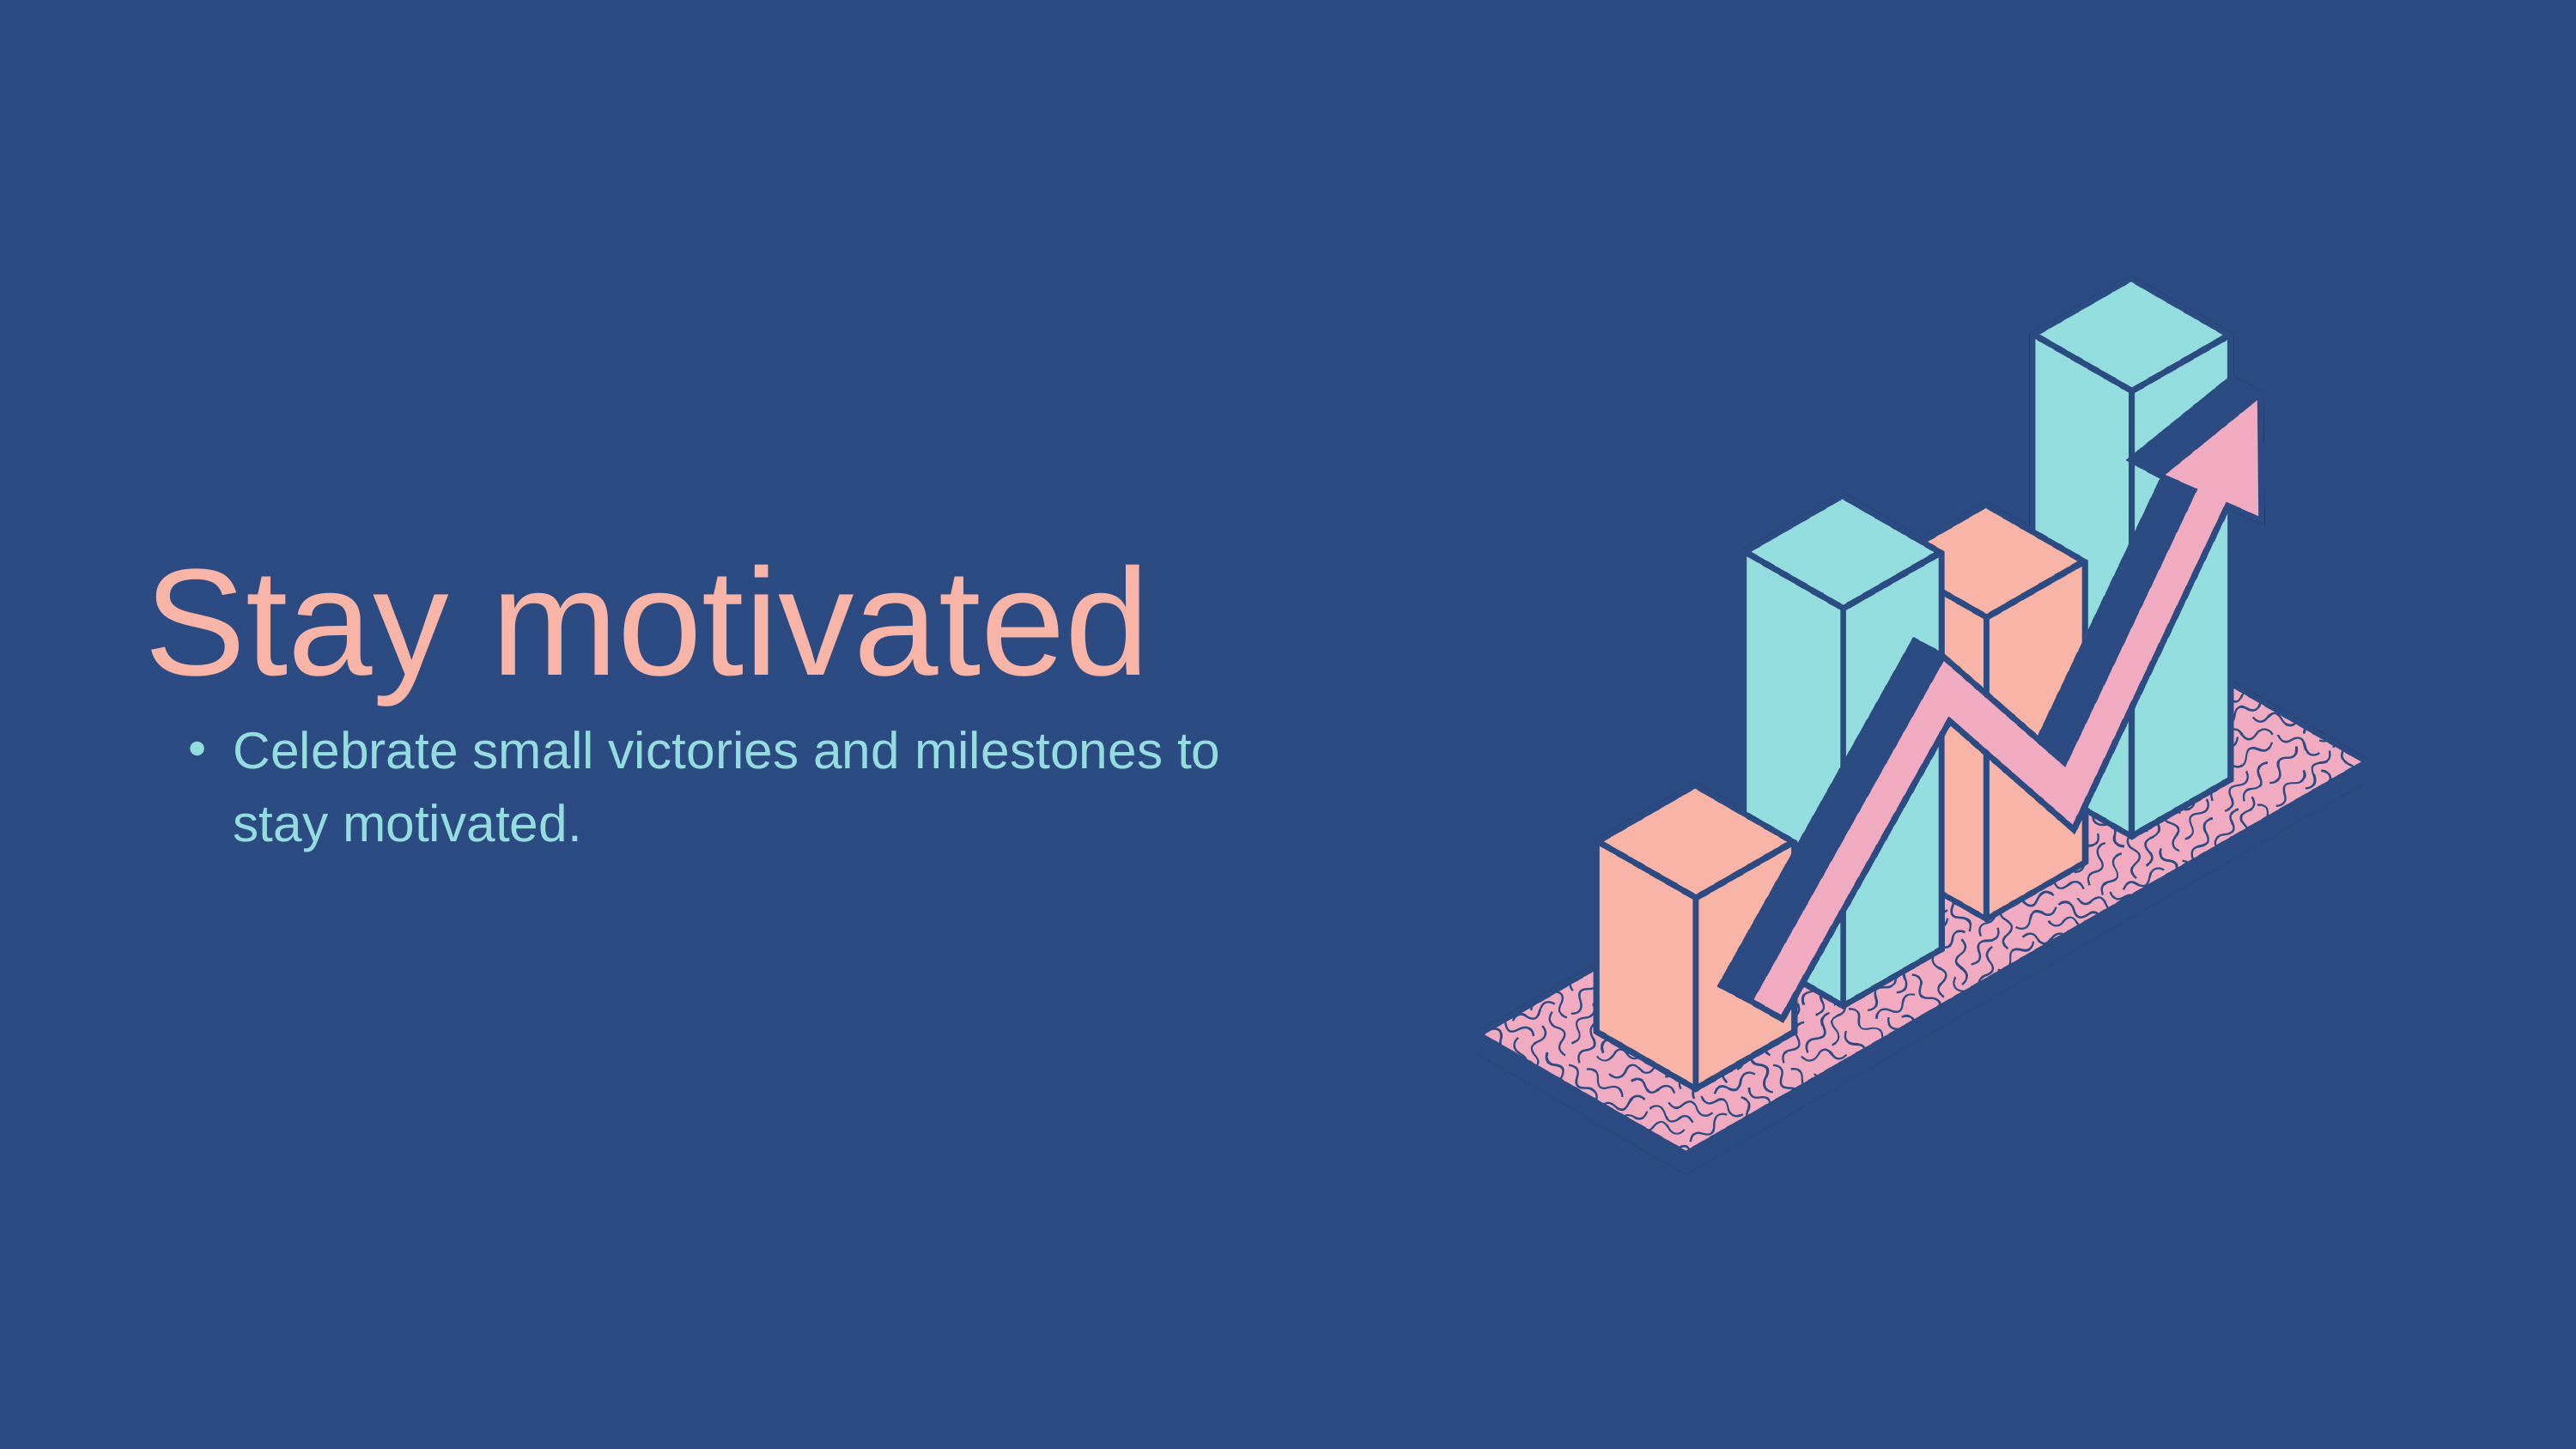

Stay motivated
Celebrate small victories and milestones to stay motivated.